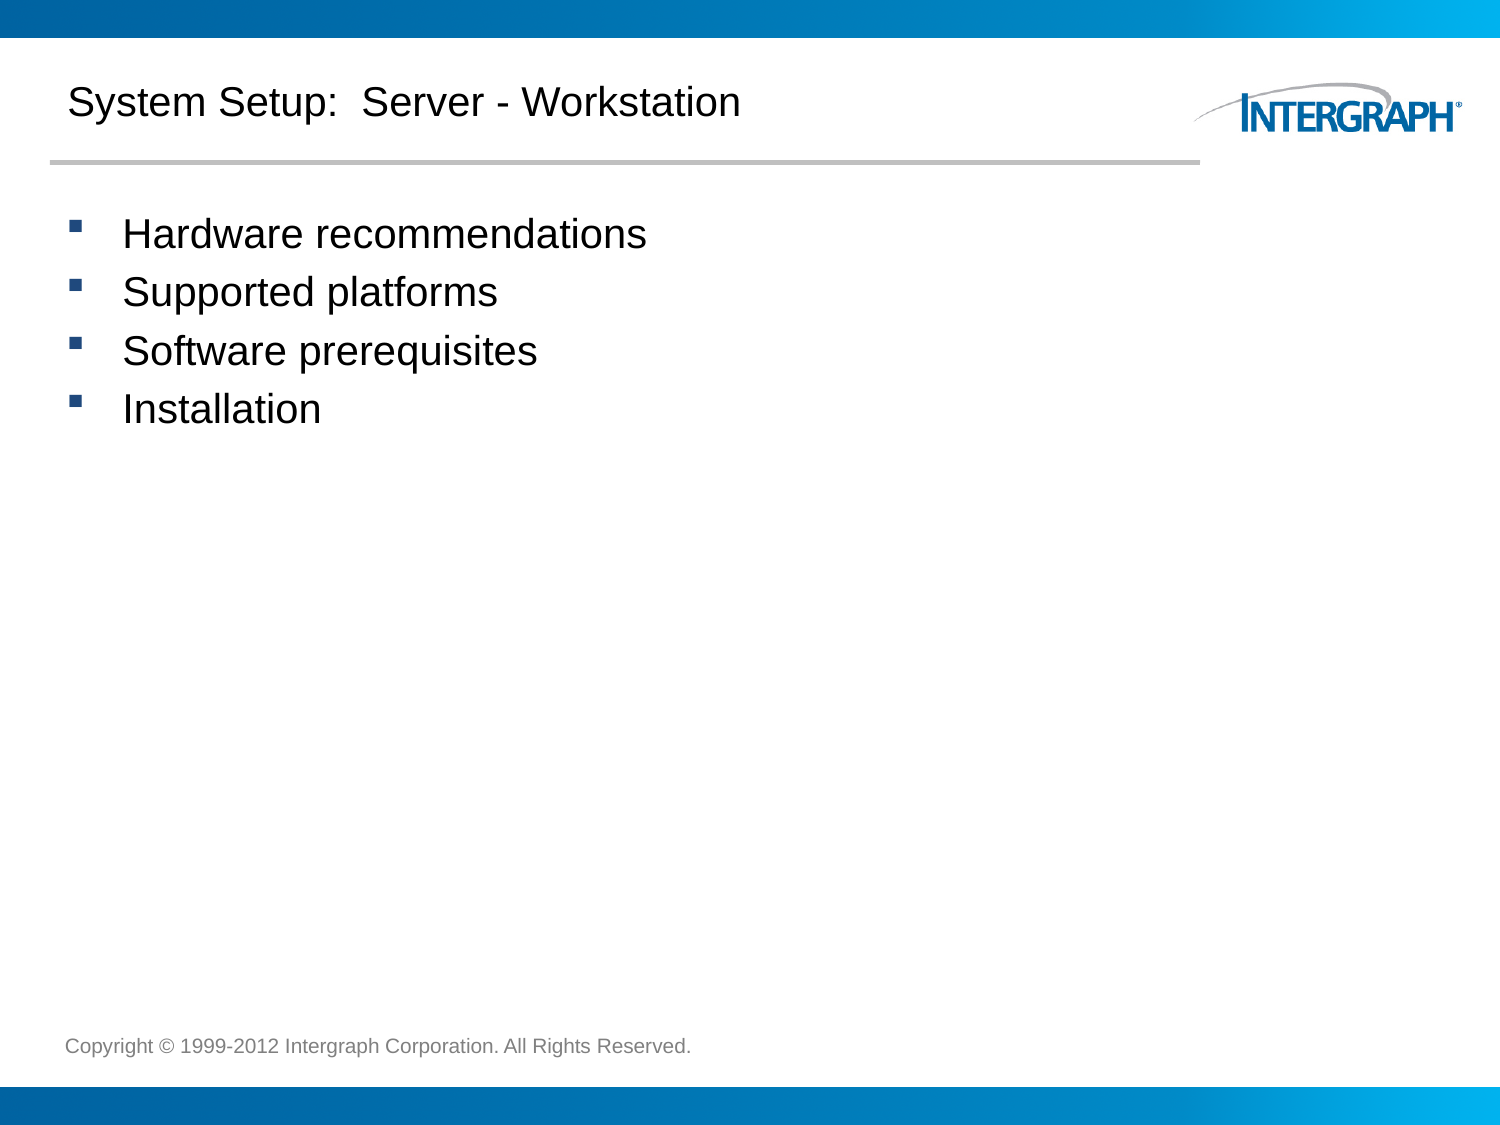

# System Setup:  Server - Workstation
Hardware recommendations
Supported platforms
Software prerequisites
Installation